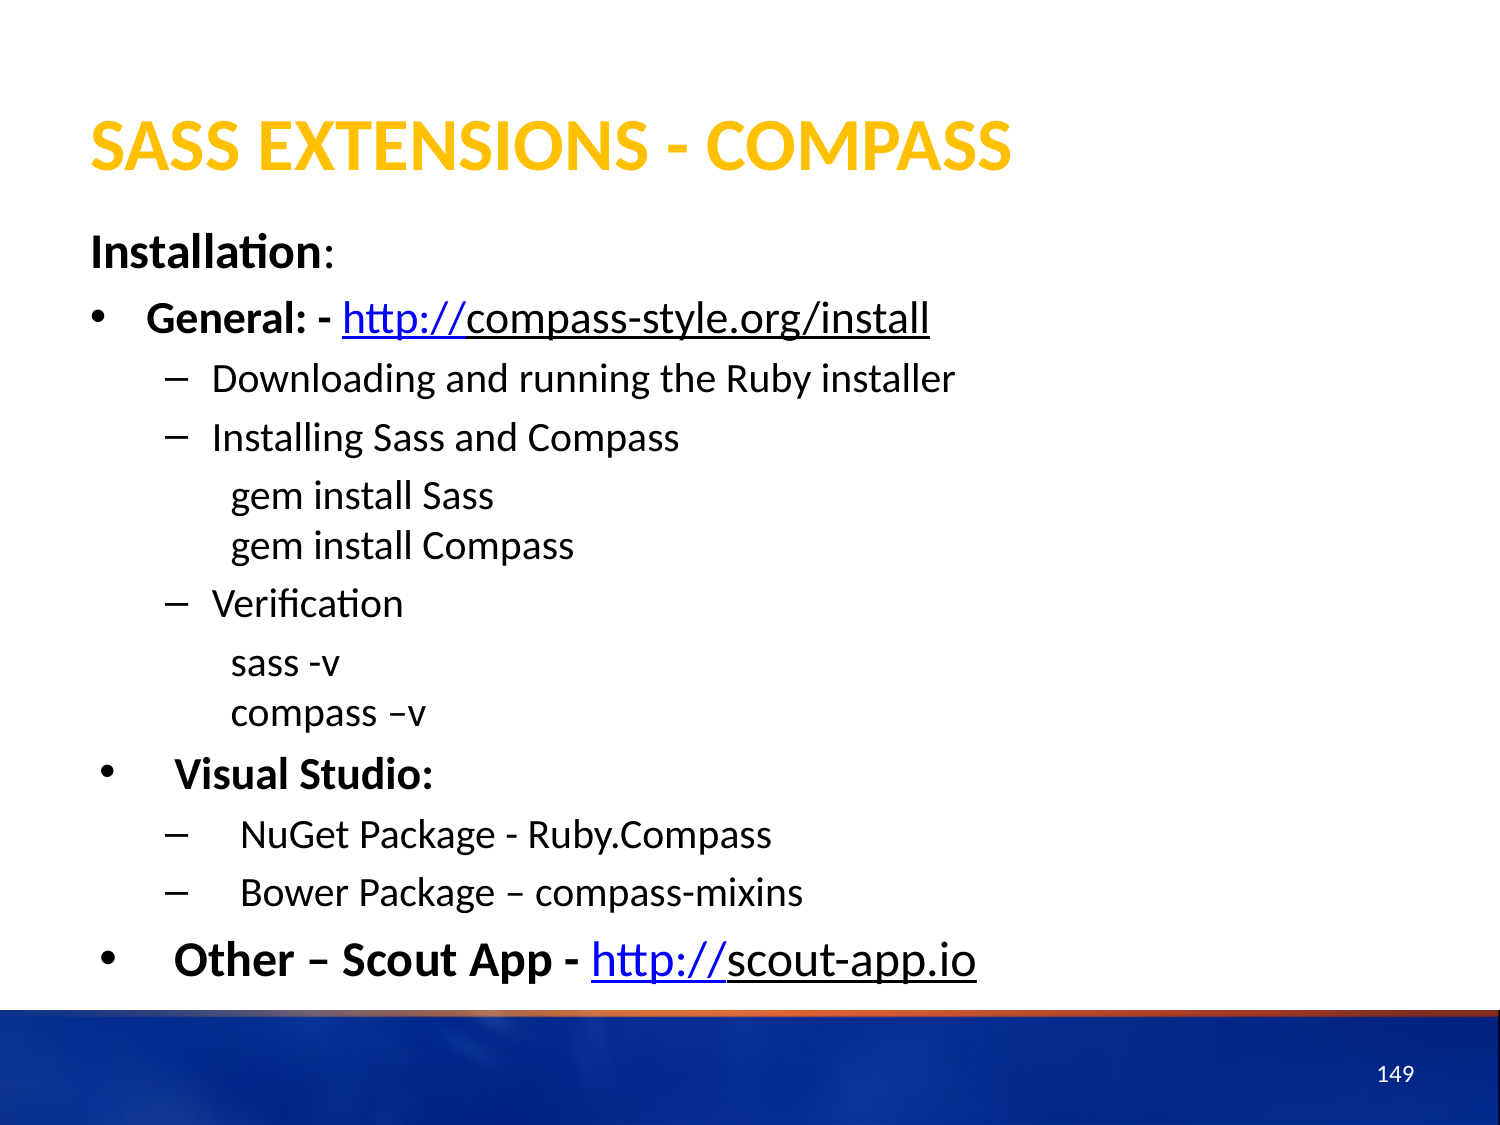

# SASS Extensions - Compass
Installation:
General: - http://compass-style.org/install
Downloading and running the Ruby installer
Installing Sass and Compass
gem install Sass
gem install Compass
Verification
sass -v
compass –v
Visual Studio:
NuGet Package - Ruby.Compass
Bower Package – compass-mixins
Other – Scout App - http://scout-app.io

149